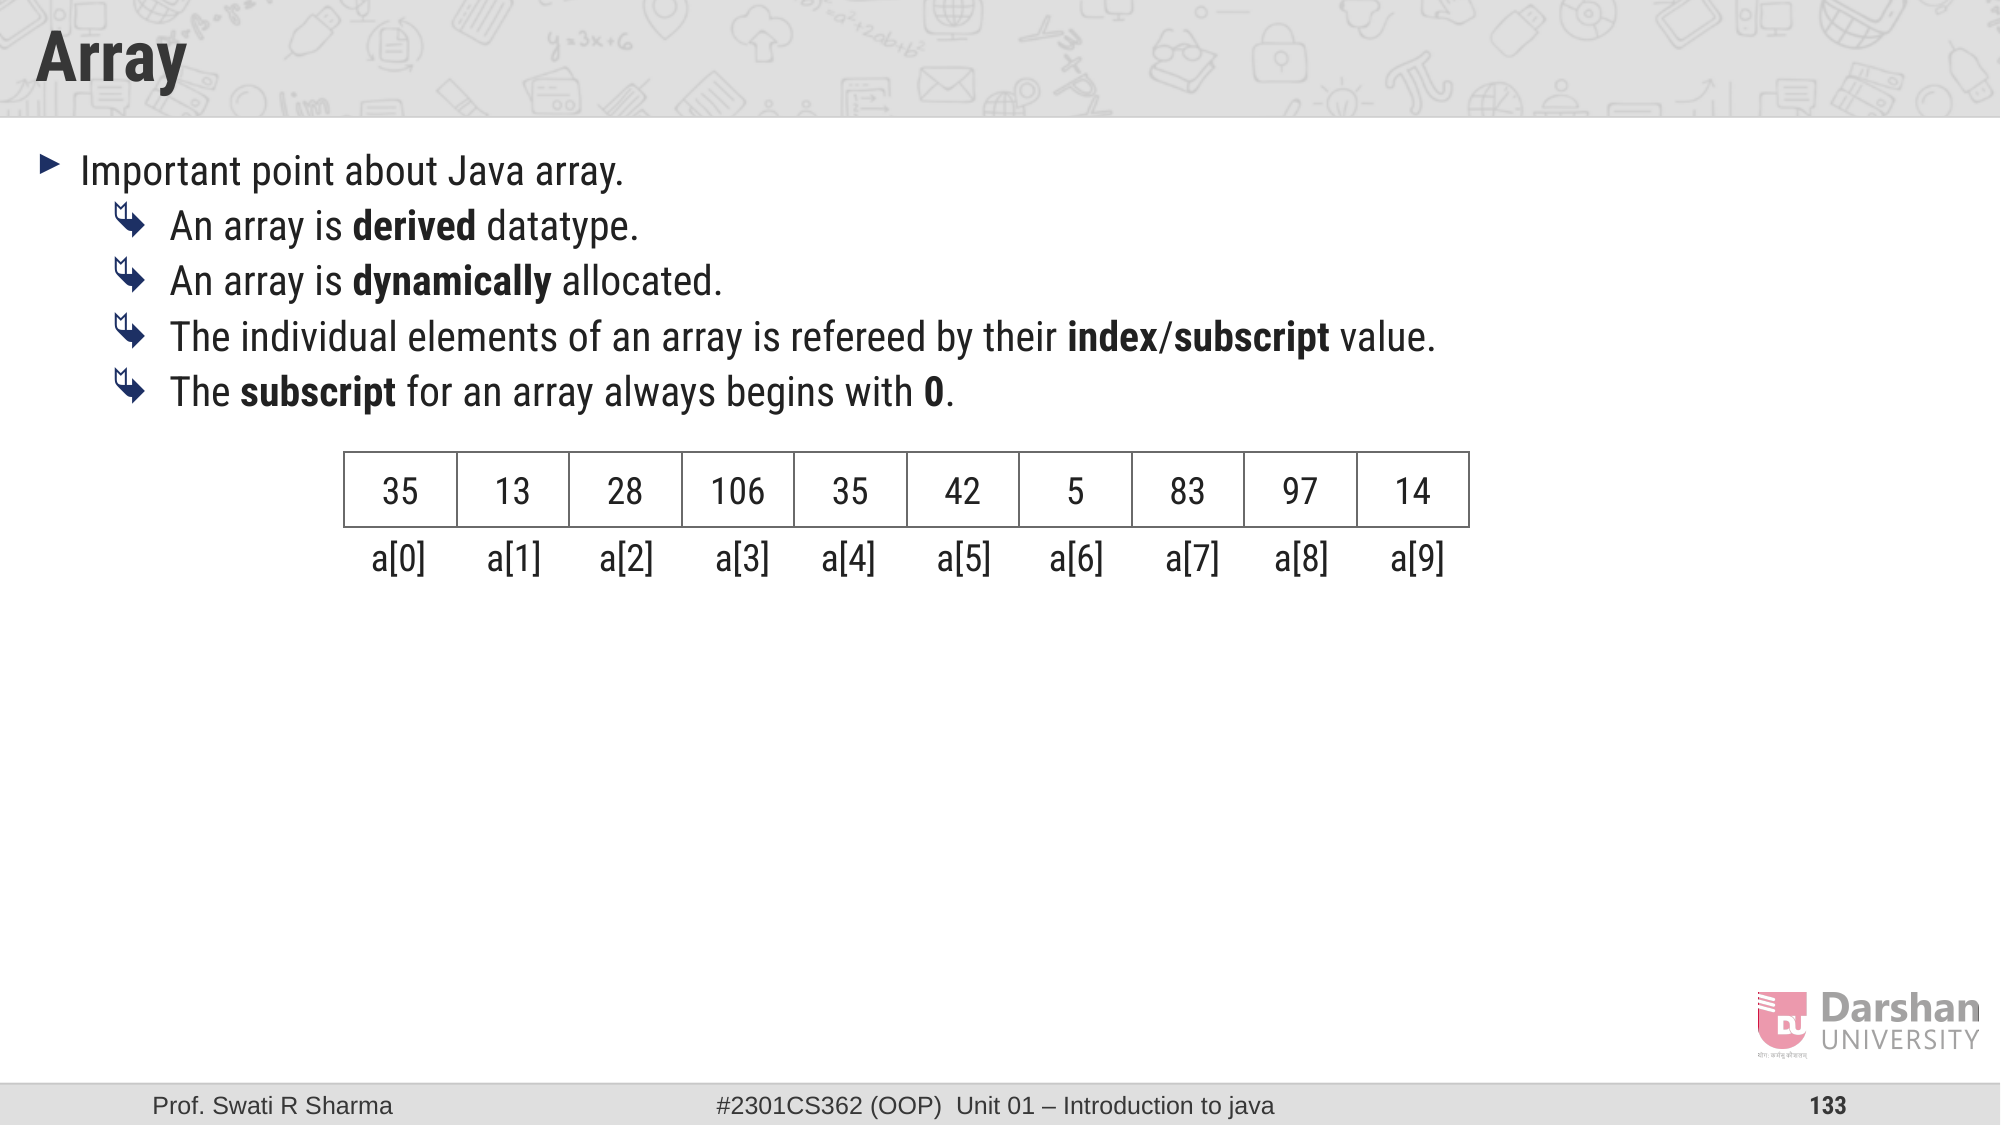

# Array
Important point about Java array.
An array is derived datatype.
An array is dynamically allocated.
The individual elements of an array is refereed by their index/subscript value.
The subscript for an array always begins with 0.

35
a[0]
13
a[1]
28
a[2]
106
a[3]
a
35
42
a[5]
5
a[6]
83
a[7]
97
a[8]
14
a[9]
a[4]